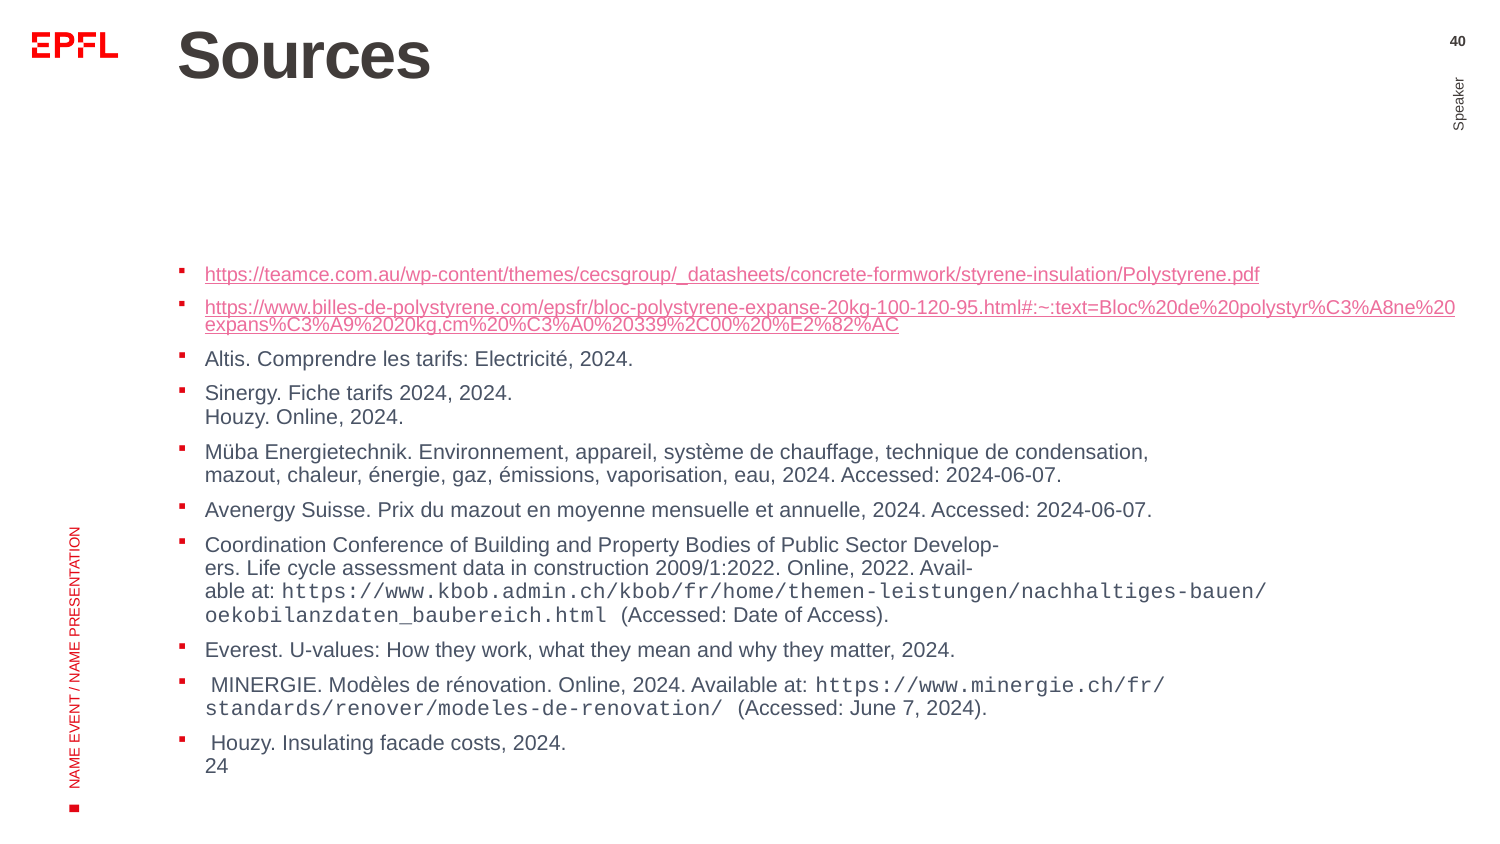

# Sources
40
https://teamce.com.au/wp-content/themes/cecsgroup/_datasheets/concrete-formwork/styrene-insulation/Polystyrene.pdf
https://www.billes-de-polystyrene.com/epsfr/bloc-polystyrene-expanse-20kg-100-120-95.html#:~:text=Bloc%20de%20polystyr%C3%A8ne%20expans%C3%A9%2020kg,cm%20%C3%A0%20339%2C00%20%E2%82%AC
Altis. Comprendre les tarifs: Electricité, 2024.
Sinergy. Fiche tarifs 2024, 2024.
Houzy. Online, 2024.
Müba Energietechnik. Environnement, appareil, système de chauffage, technique de condensation,
mazout, chaleur, énergie, gaz, émissions, vaporisation, eau, 2024. Accessed: 2024-06-07.
Avenergy Suisse. Prix du mazout en moyenne mensuelle et annuelle, 2024. Accessed: 2024-06-07.
Coordination Conference of Building and Property Bodies of Public Sector Develop-
ers. Life cycle assessment data in construction 2009/1:2022. Online, 2022. Avail-
able at: https://www.kbob.admin.ch/kbob/fr/home/themen-leistungen/nachhaltiges-bauen/
oekobilanzdaten_baubereich.html (Accessed: Date of Access).
Everest. U-values: How they work, what they mean and why they matter, 2024.
 MINERGIE. Modèles de rénovation. Online, 2024. Available at: https://www.minergie.ch/fr/
standards/renover/modeles-de-renovation/ (Accessed: June 7, 2024).
 Houzy. Insulating facade costs, 2024.
24
Speaker
NAME EVENT / NAME PRESENTATION